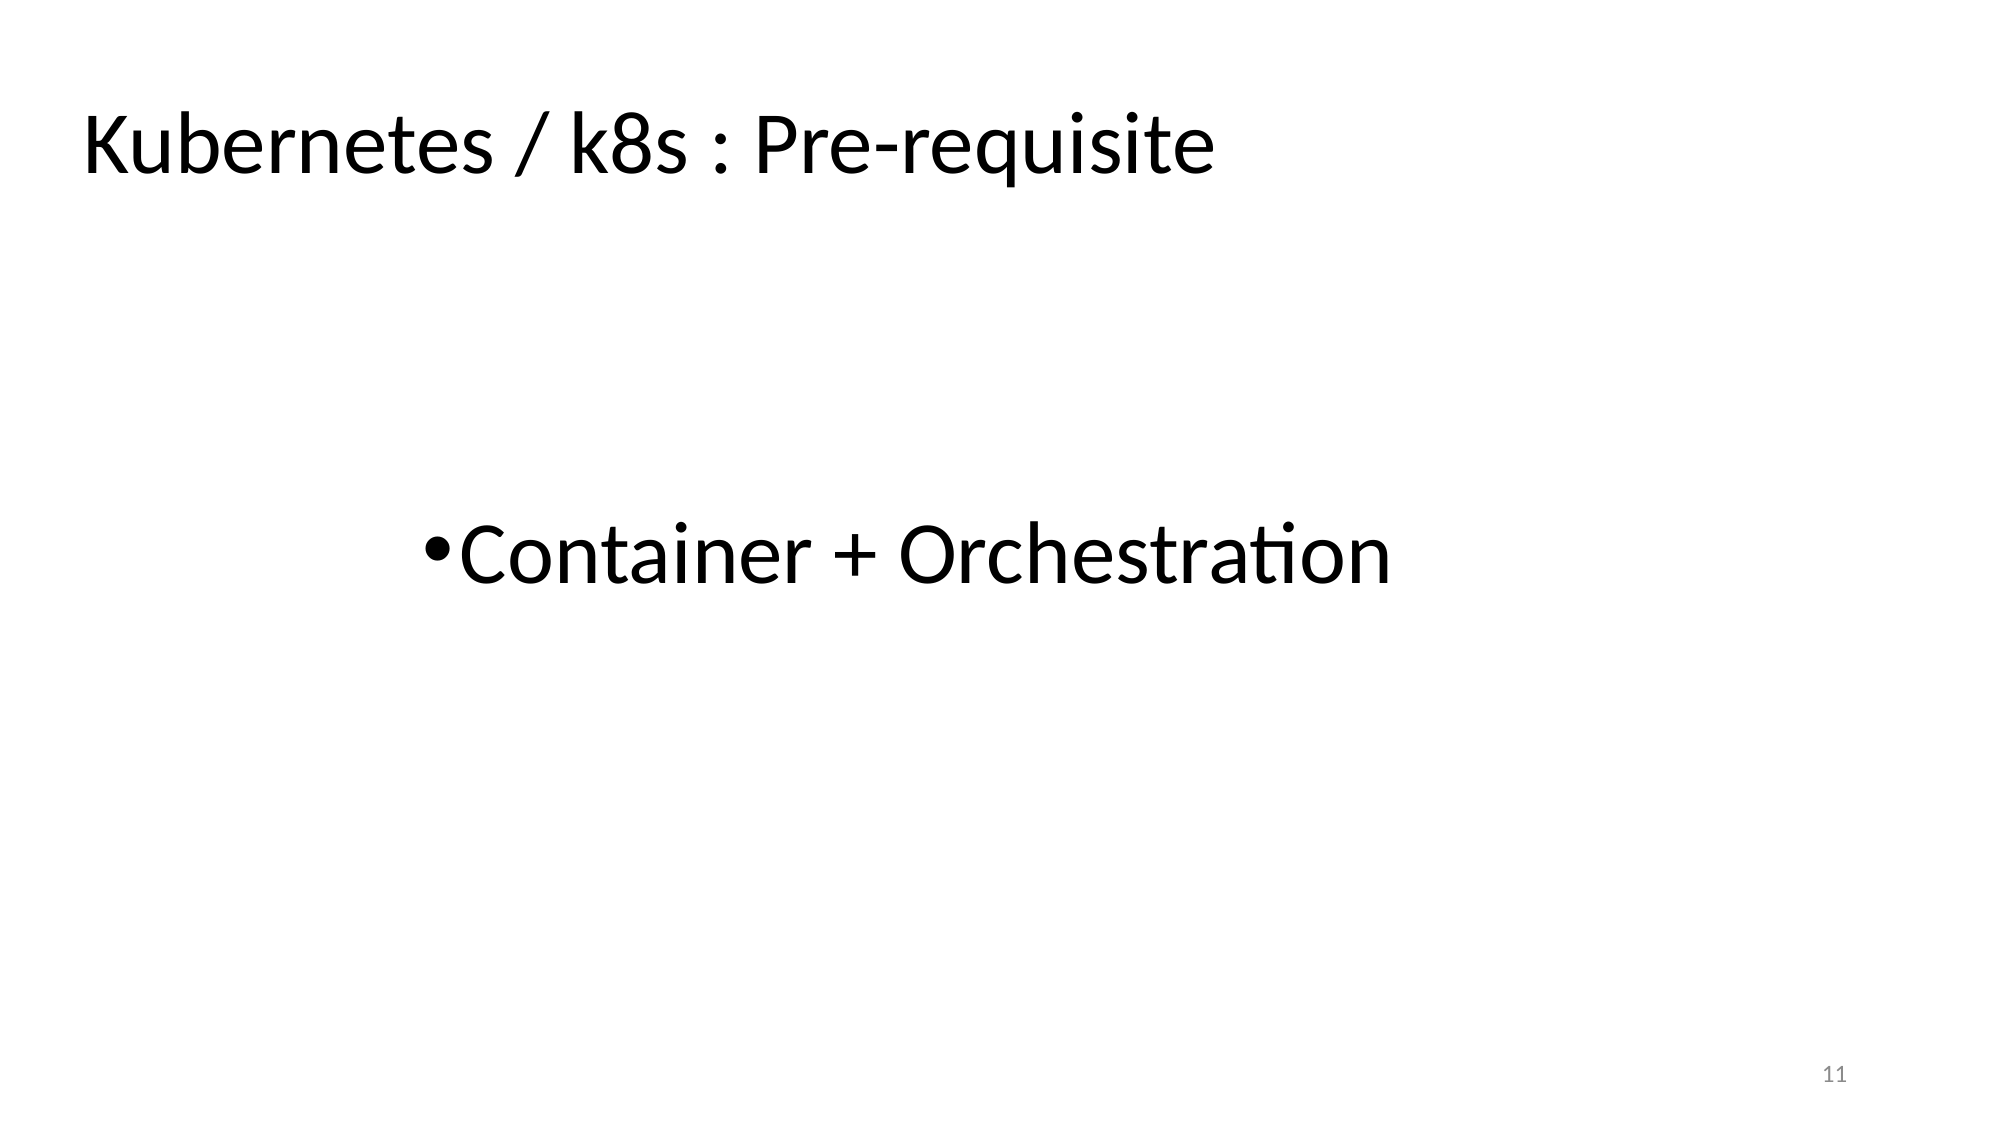

# Kubernetes / k8s : Pre-requisite
Container + Orchestration
11